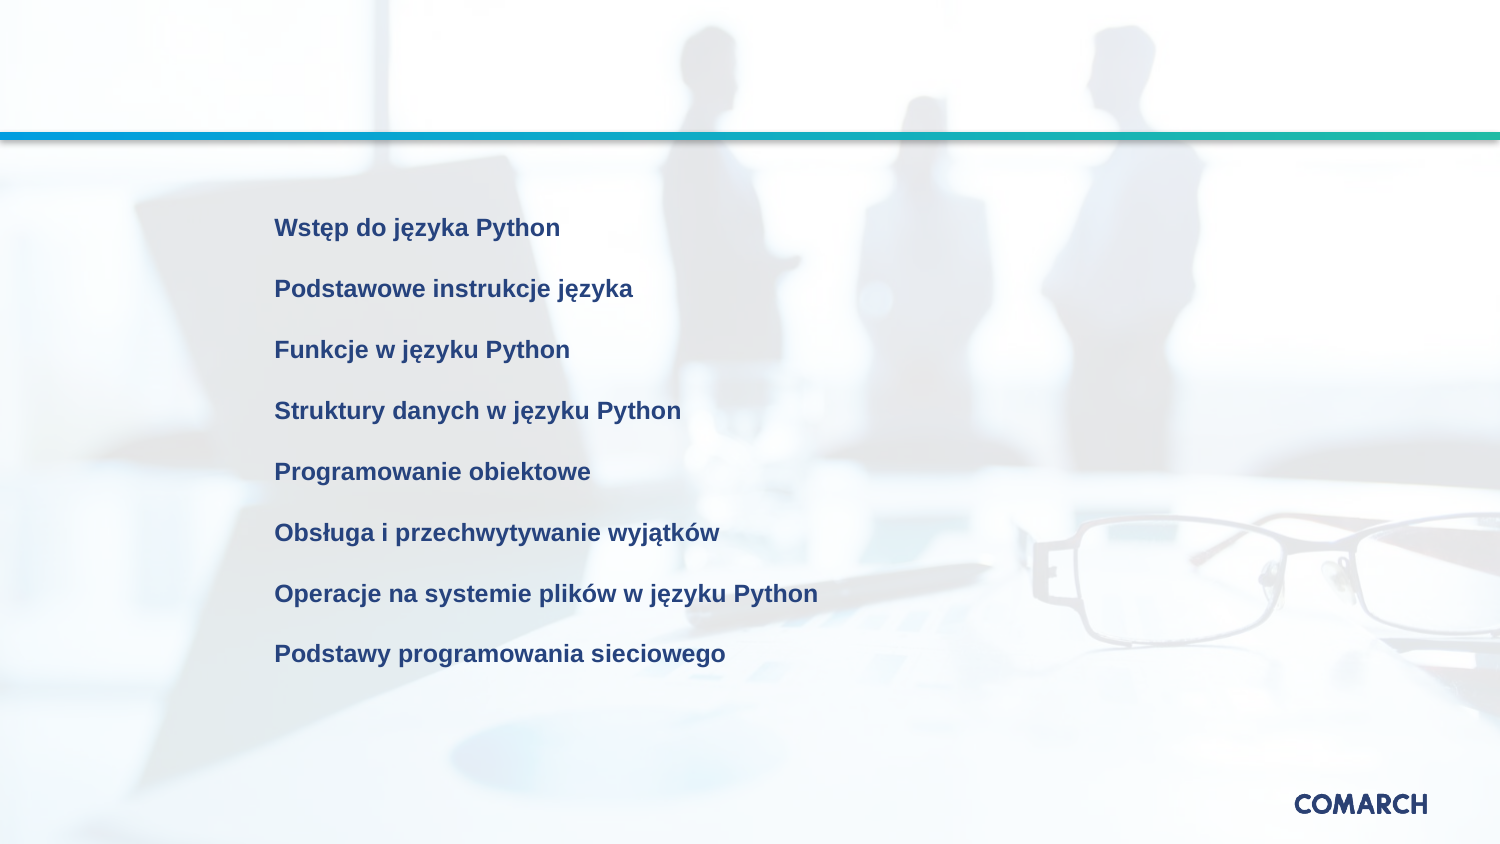

#

Wstęp do języka Python

Podstawowe instrukcje języka

Funkcje w języku Python

Struktury danych w języku Python

Programowanie obiektowe

Obsługa i przechwytywanie wyjątków

Operacje na systemie plików w języku Python

Podstawy programowania sieciowego